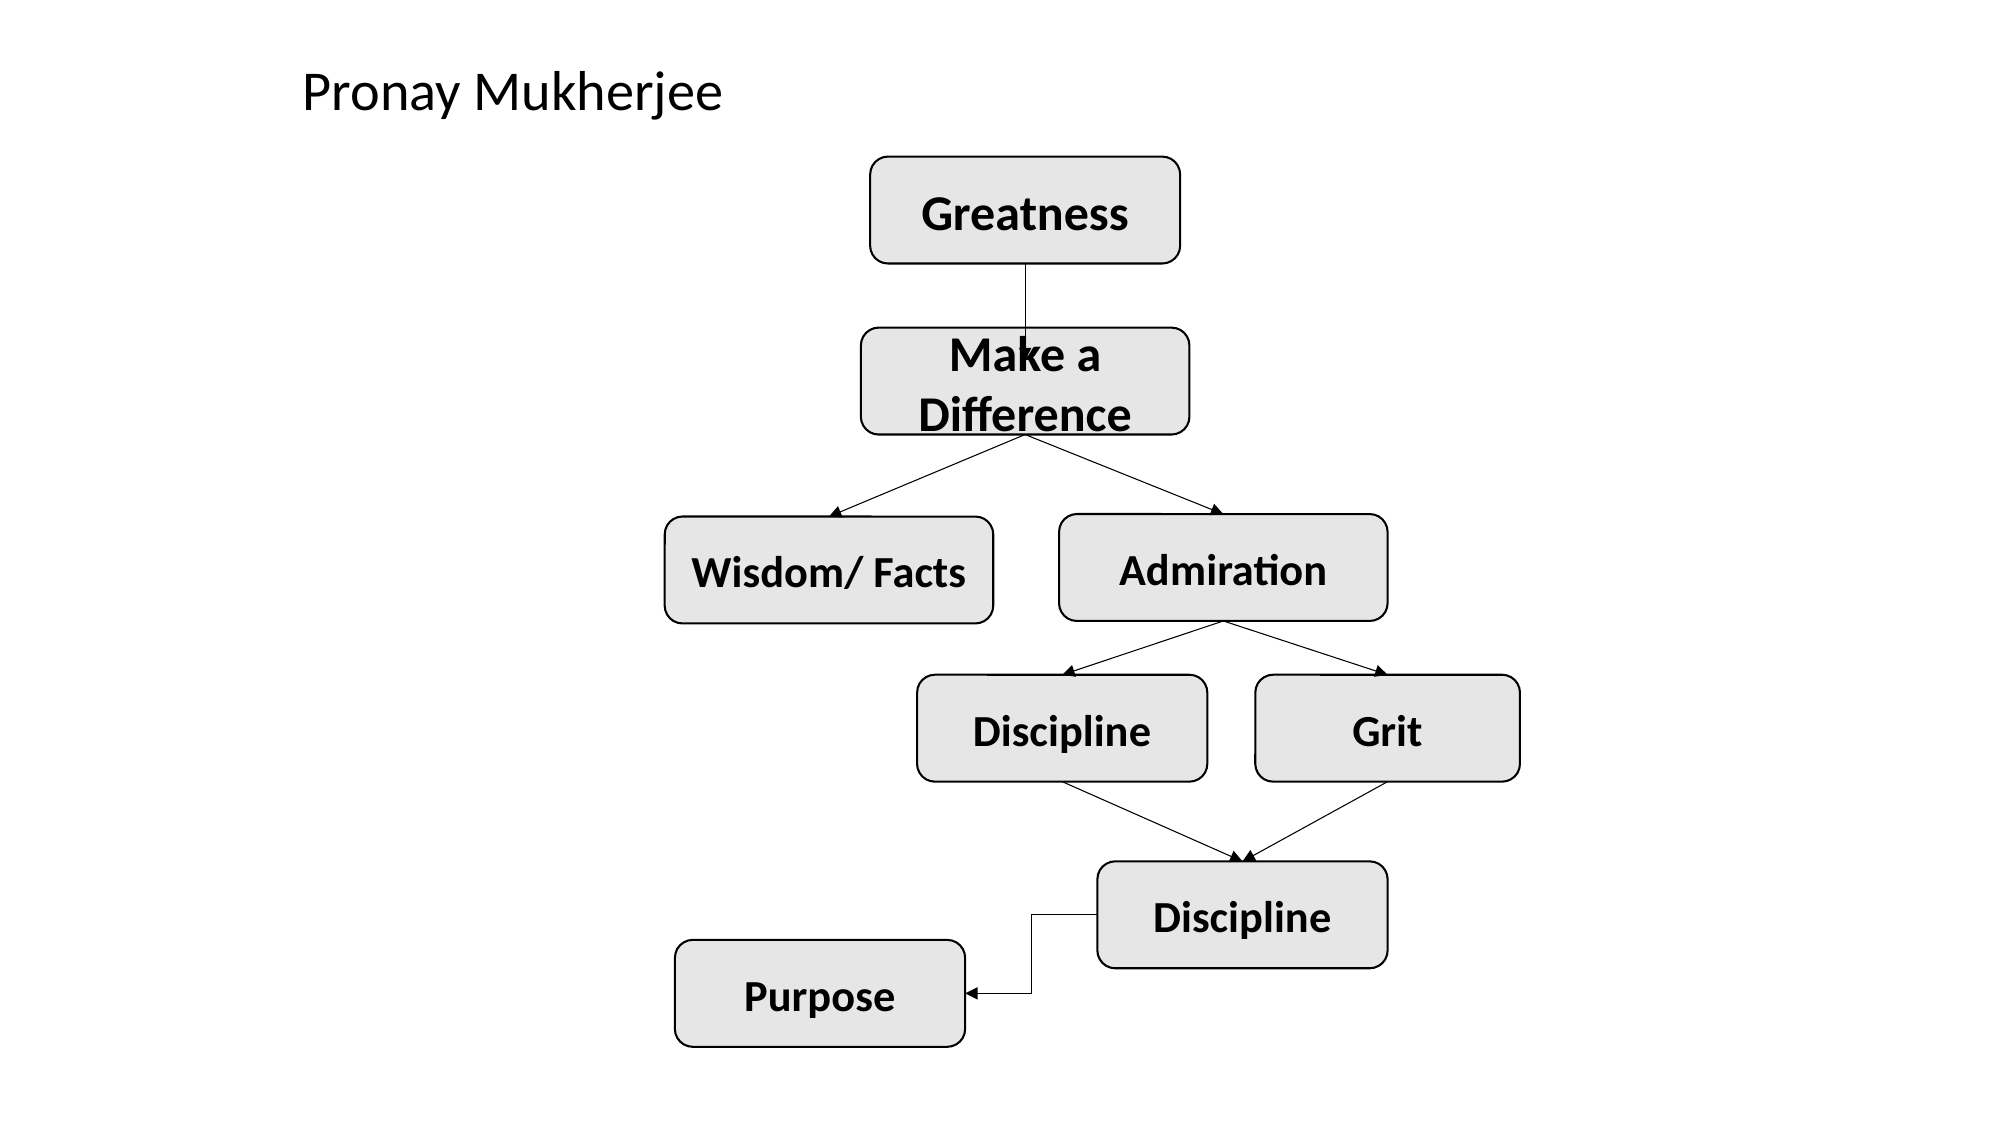

Pronay Mukherjee
Greatness
Make a Difference
Admiration
Wisdom/ Facts
Discipline
Grit
Discipline
Purpose